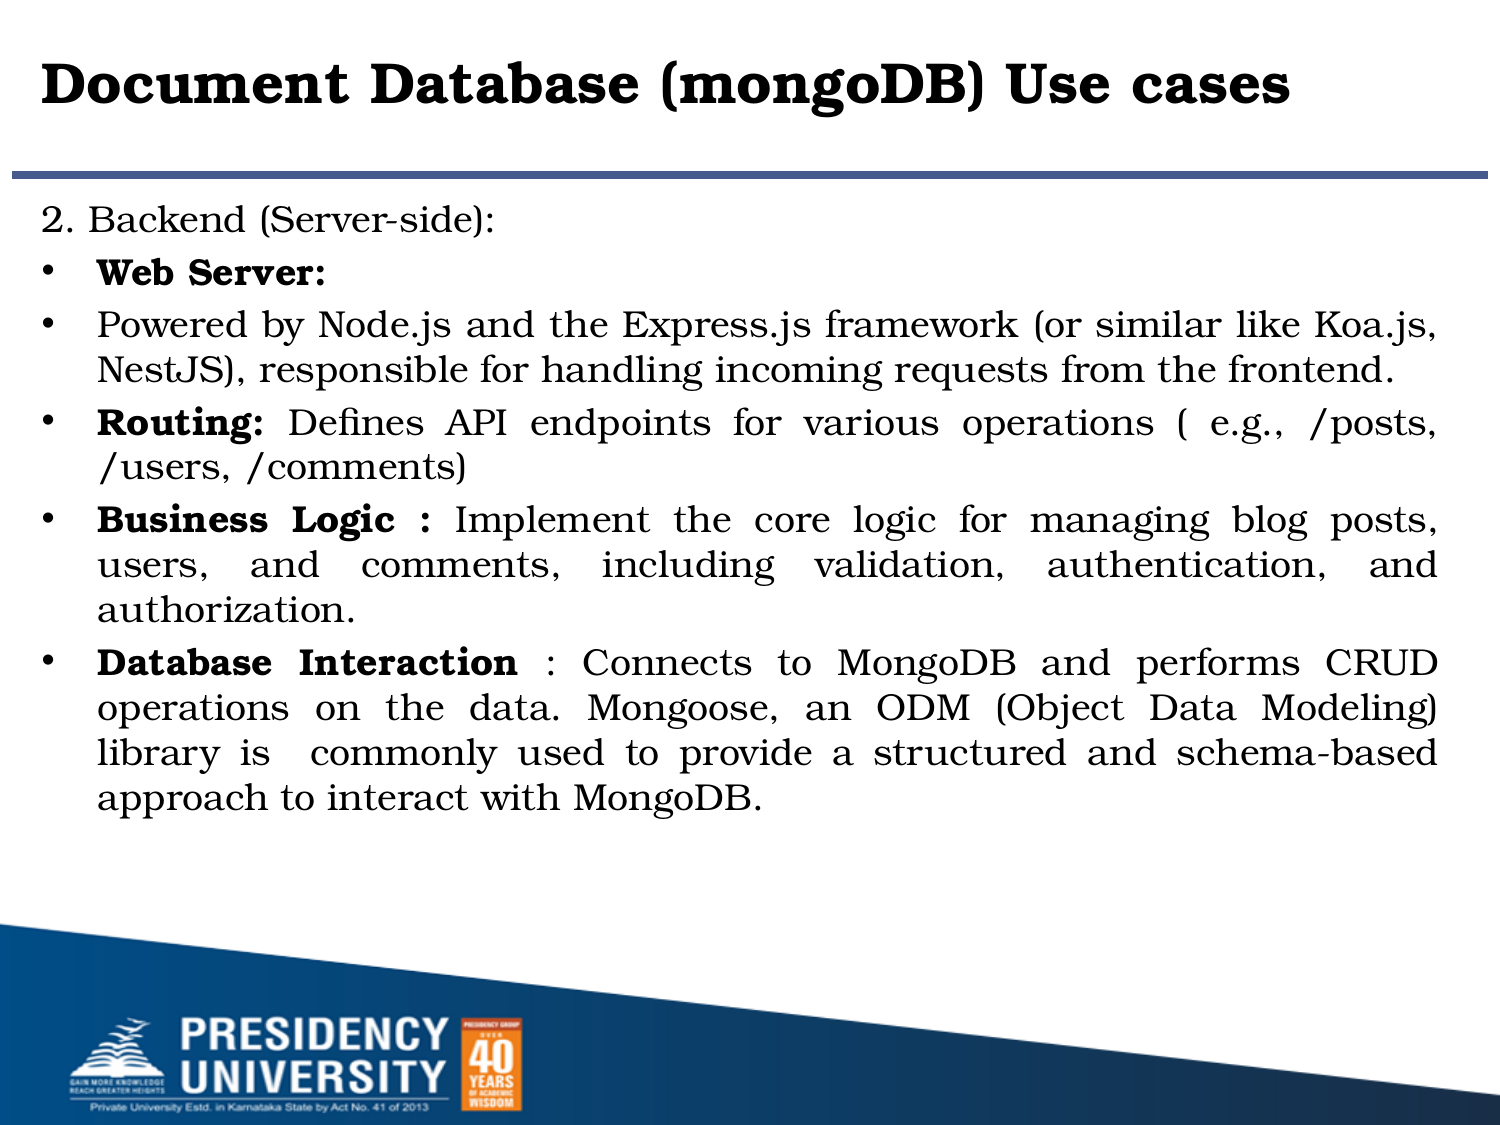

# Document Database (mongoDB) Use cases
2. Backend (Server-side):
Web Server:
Powered by Node.js and the Express.js framework (or similar like Koa.js, NestJS), responsible for handling incoming requests from the frontend.
Routing: Defines API endpoints for various operations ( e.g., /posts, /users, /comments)
Business Logic : Implement the core logic for managing blog posts, users, and comments, including validation, authentication, and authorization.
Database Interaction : Connects to MongoDB and performs CRUD operations on the data. Mongoose, an ODM (Object Data Modeling) library is  commonly used to provide a structured and schema-based approach to interact with MongoDB.